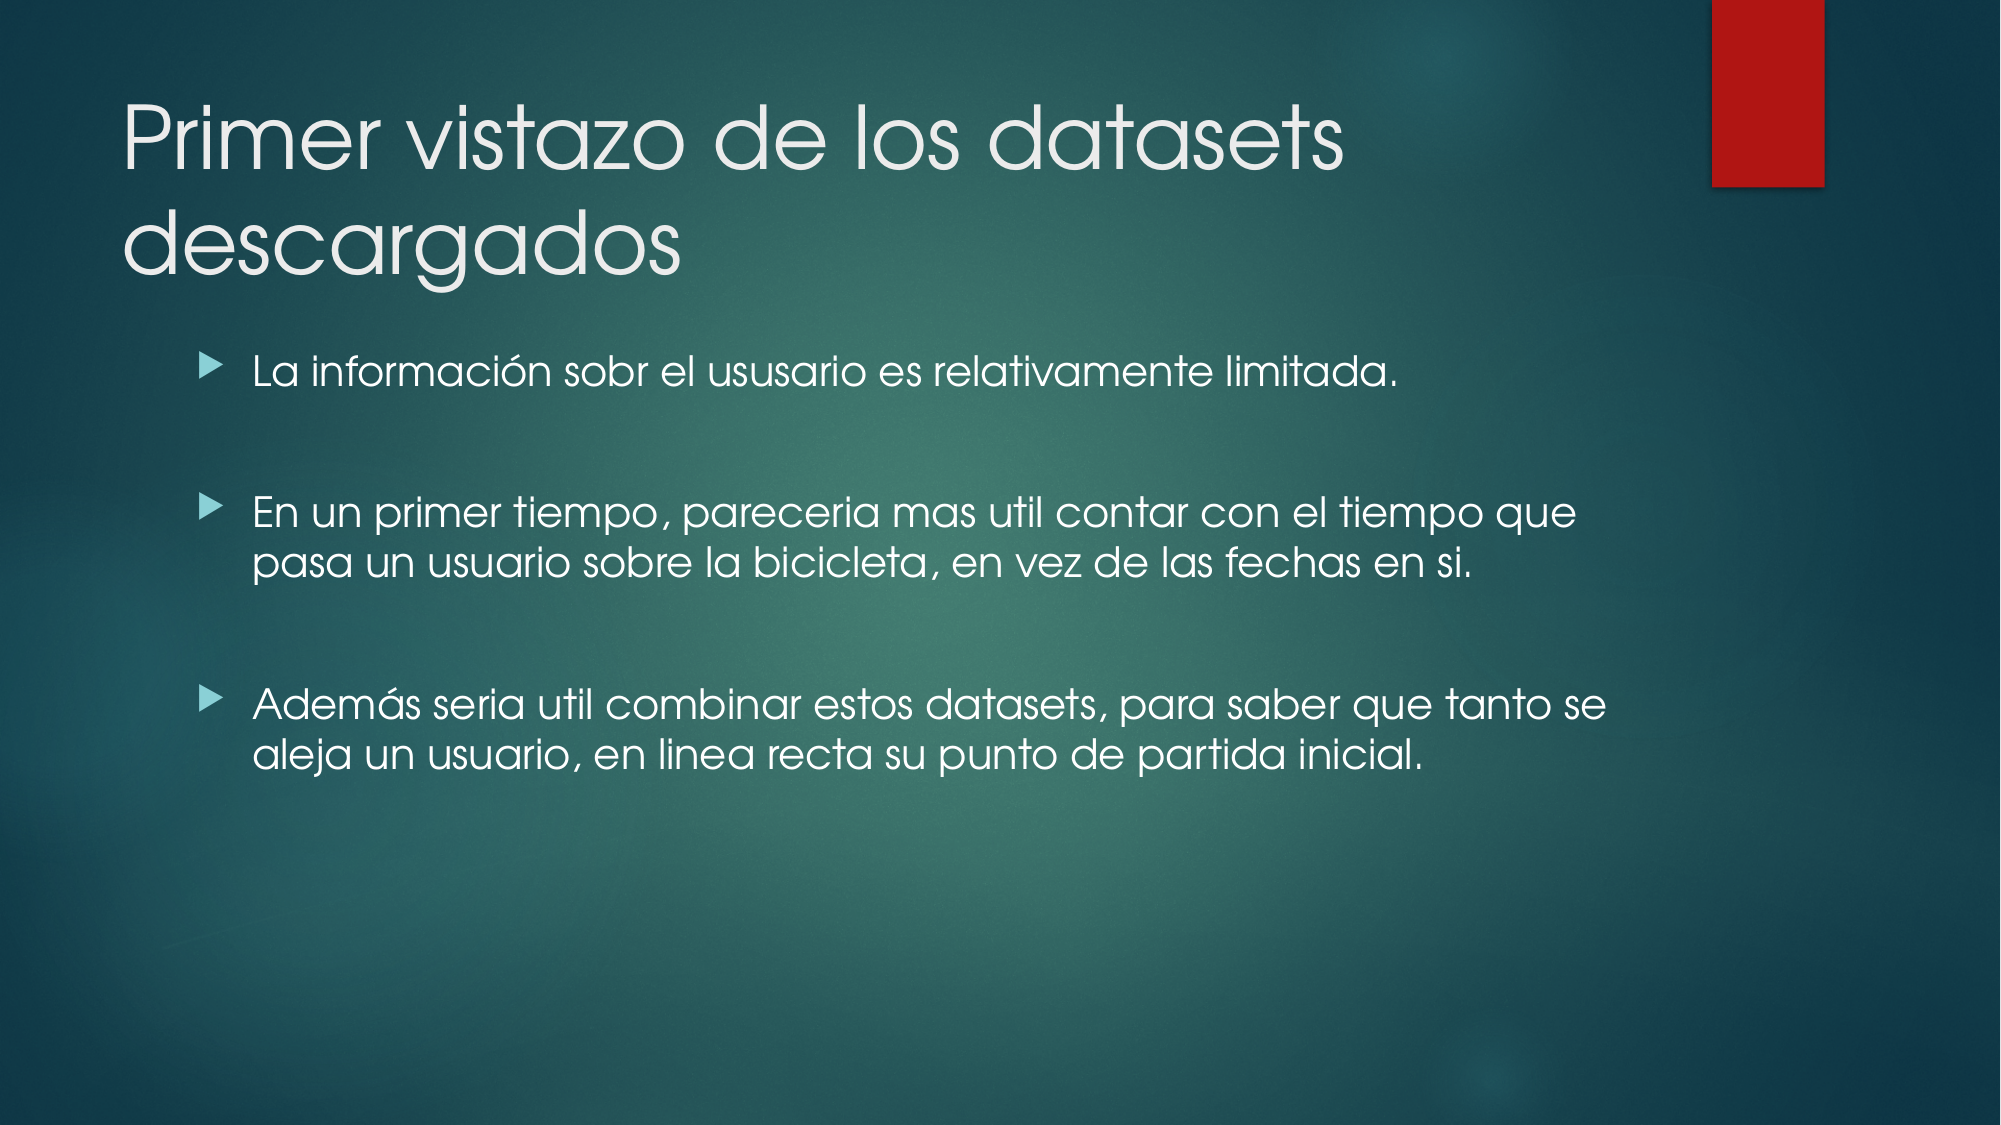

# Primer vistazo de los datasets descargados
La información sobr el ususario es relativamente limitada.

En un primer tiempo, pareceria mas util contar con el tiempo que pasa un usuario sobre la bicicleta, en vez de las fechas en si.

Además seria util combinar estos datasets, para saber que tanto se aleja un usuario, en linea recta su punto de partida inicial.